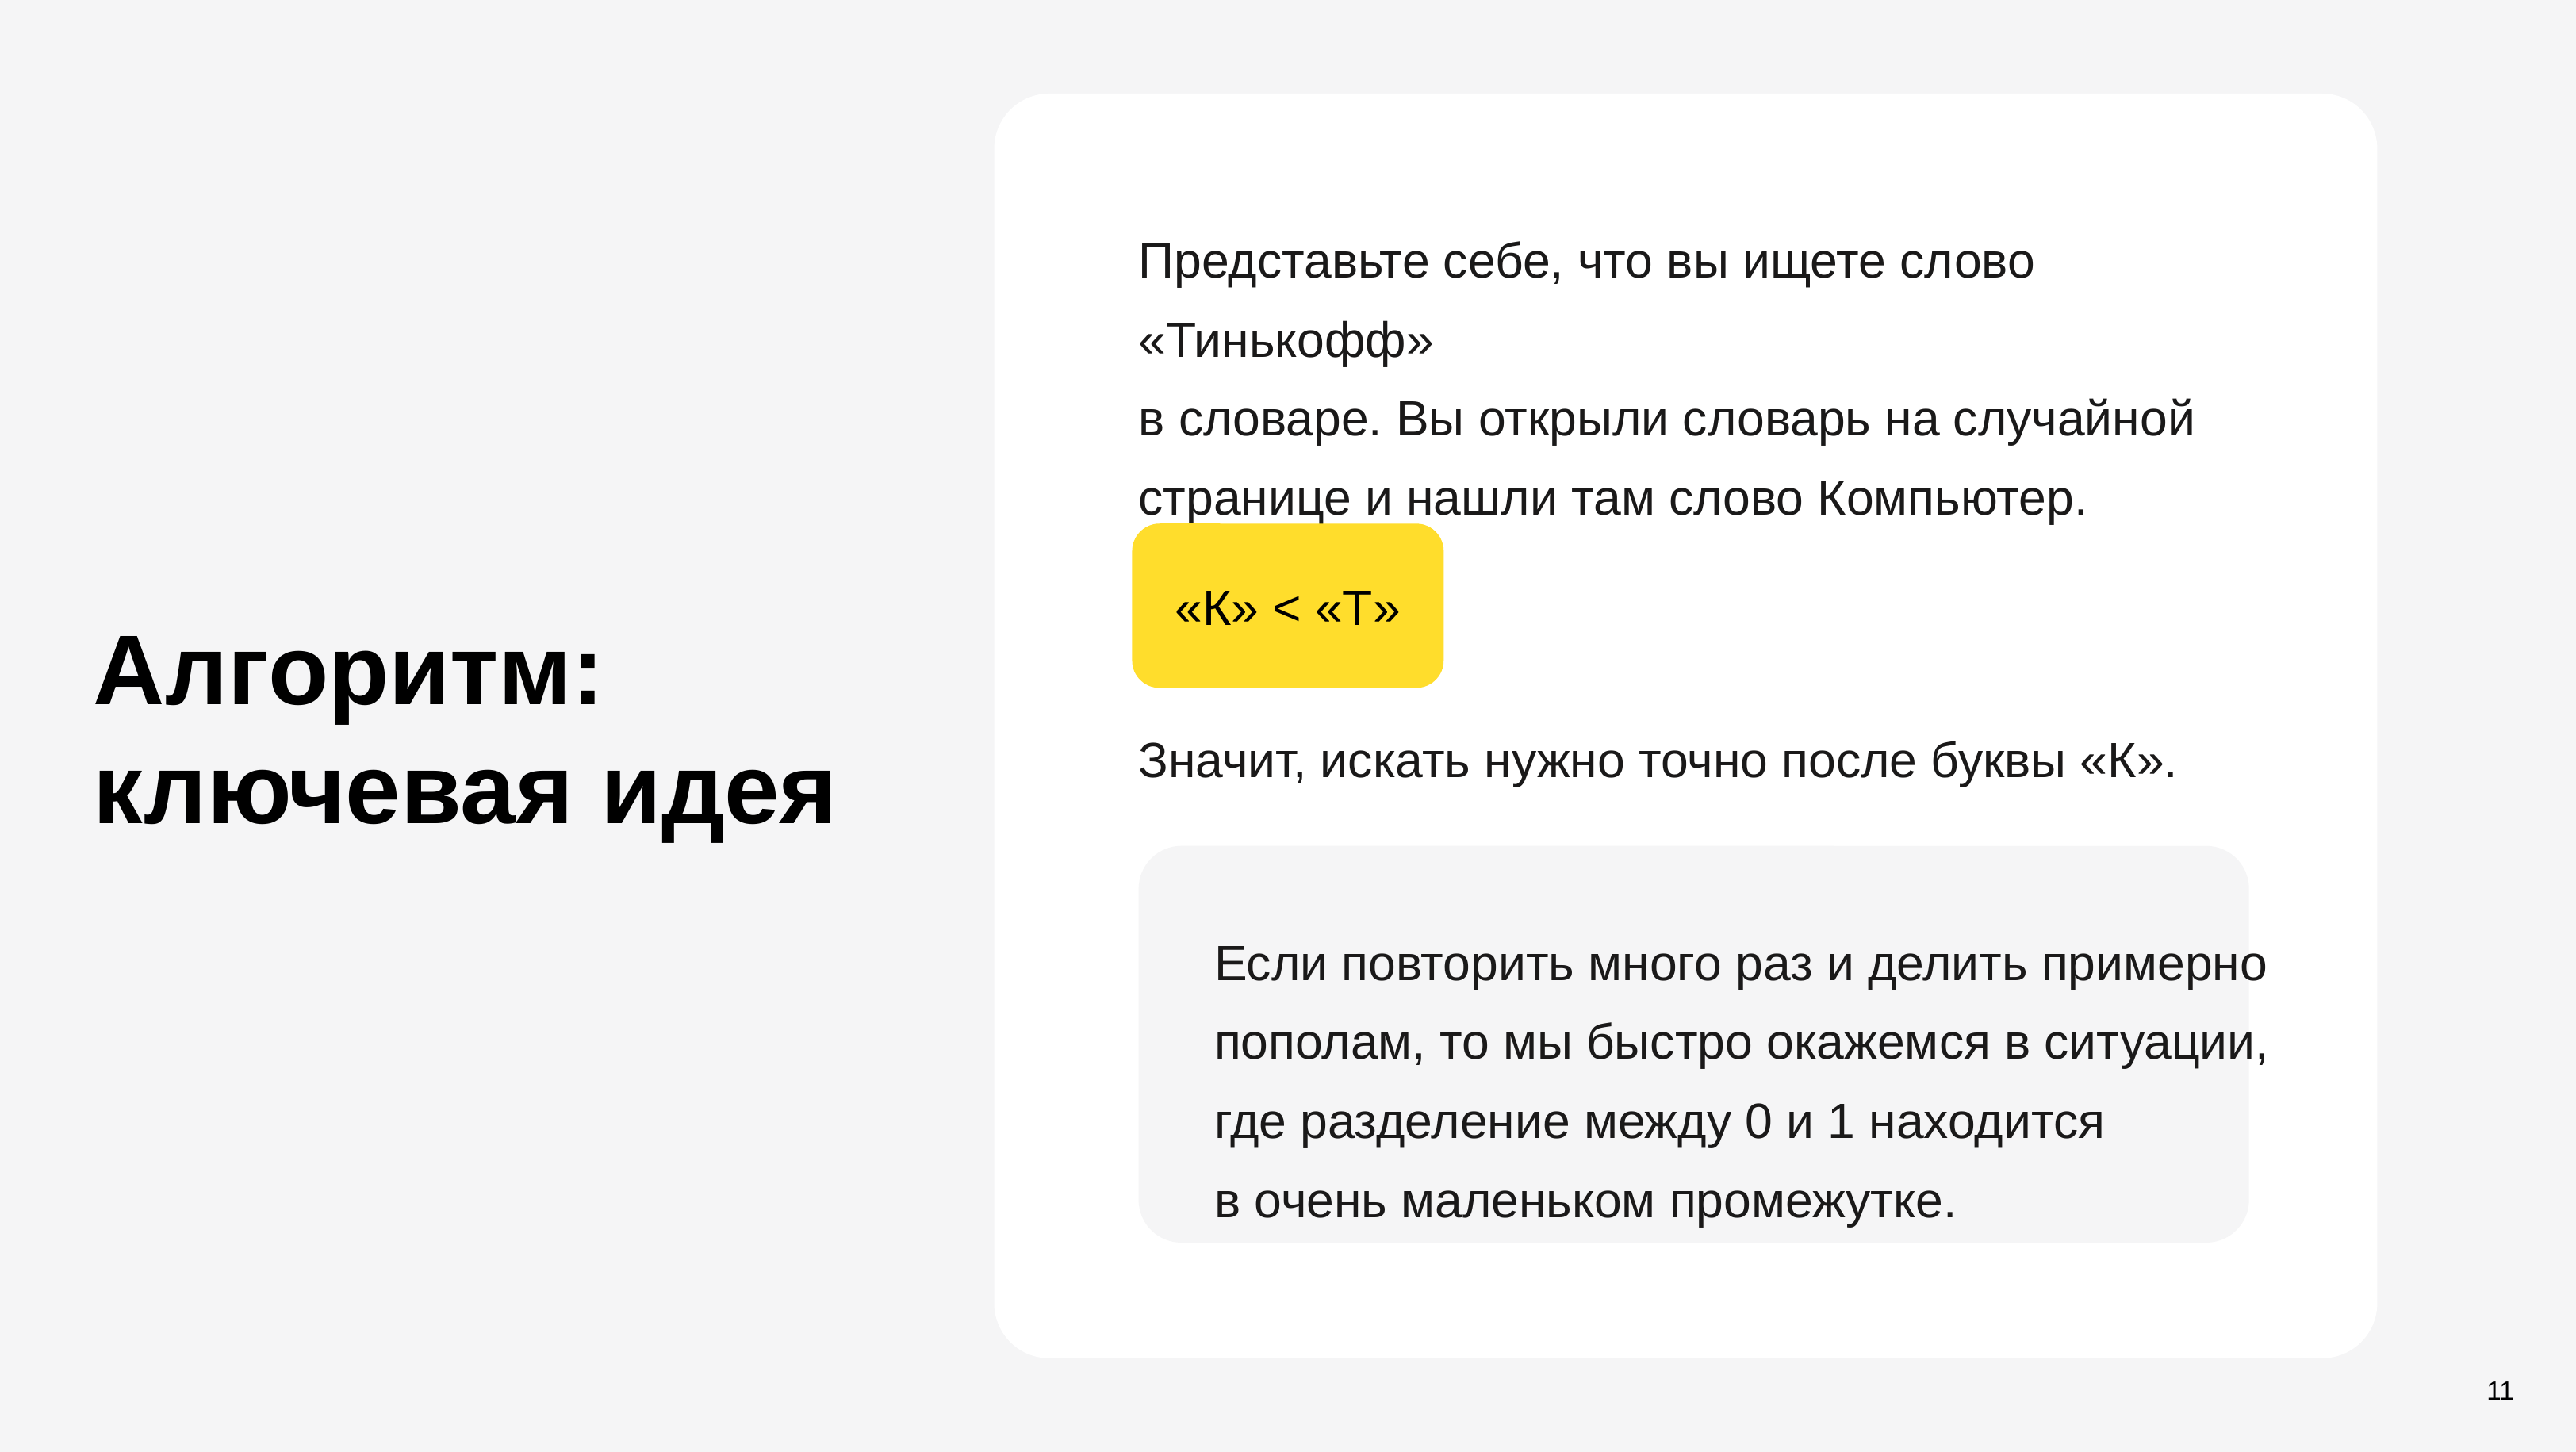

Представьте себе, что вы ищете слово «Тинькофф»
в словаре. Вы открыли словарь на случайной странице и нашли там слово Компьютер.
«К» < «T»
Алгоритм: ключевая идея
Значит, искать нужно точно после буквы «К».

Если повторить много раз и делить примерно пополам, то мы быстро окажемся в ситуации,
где разделение между 0 и 1 находится
в очень маленьком промежутке.
11